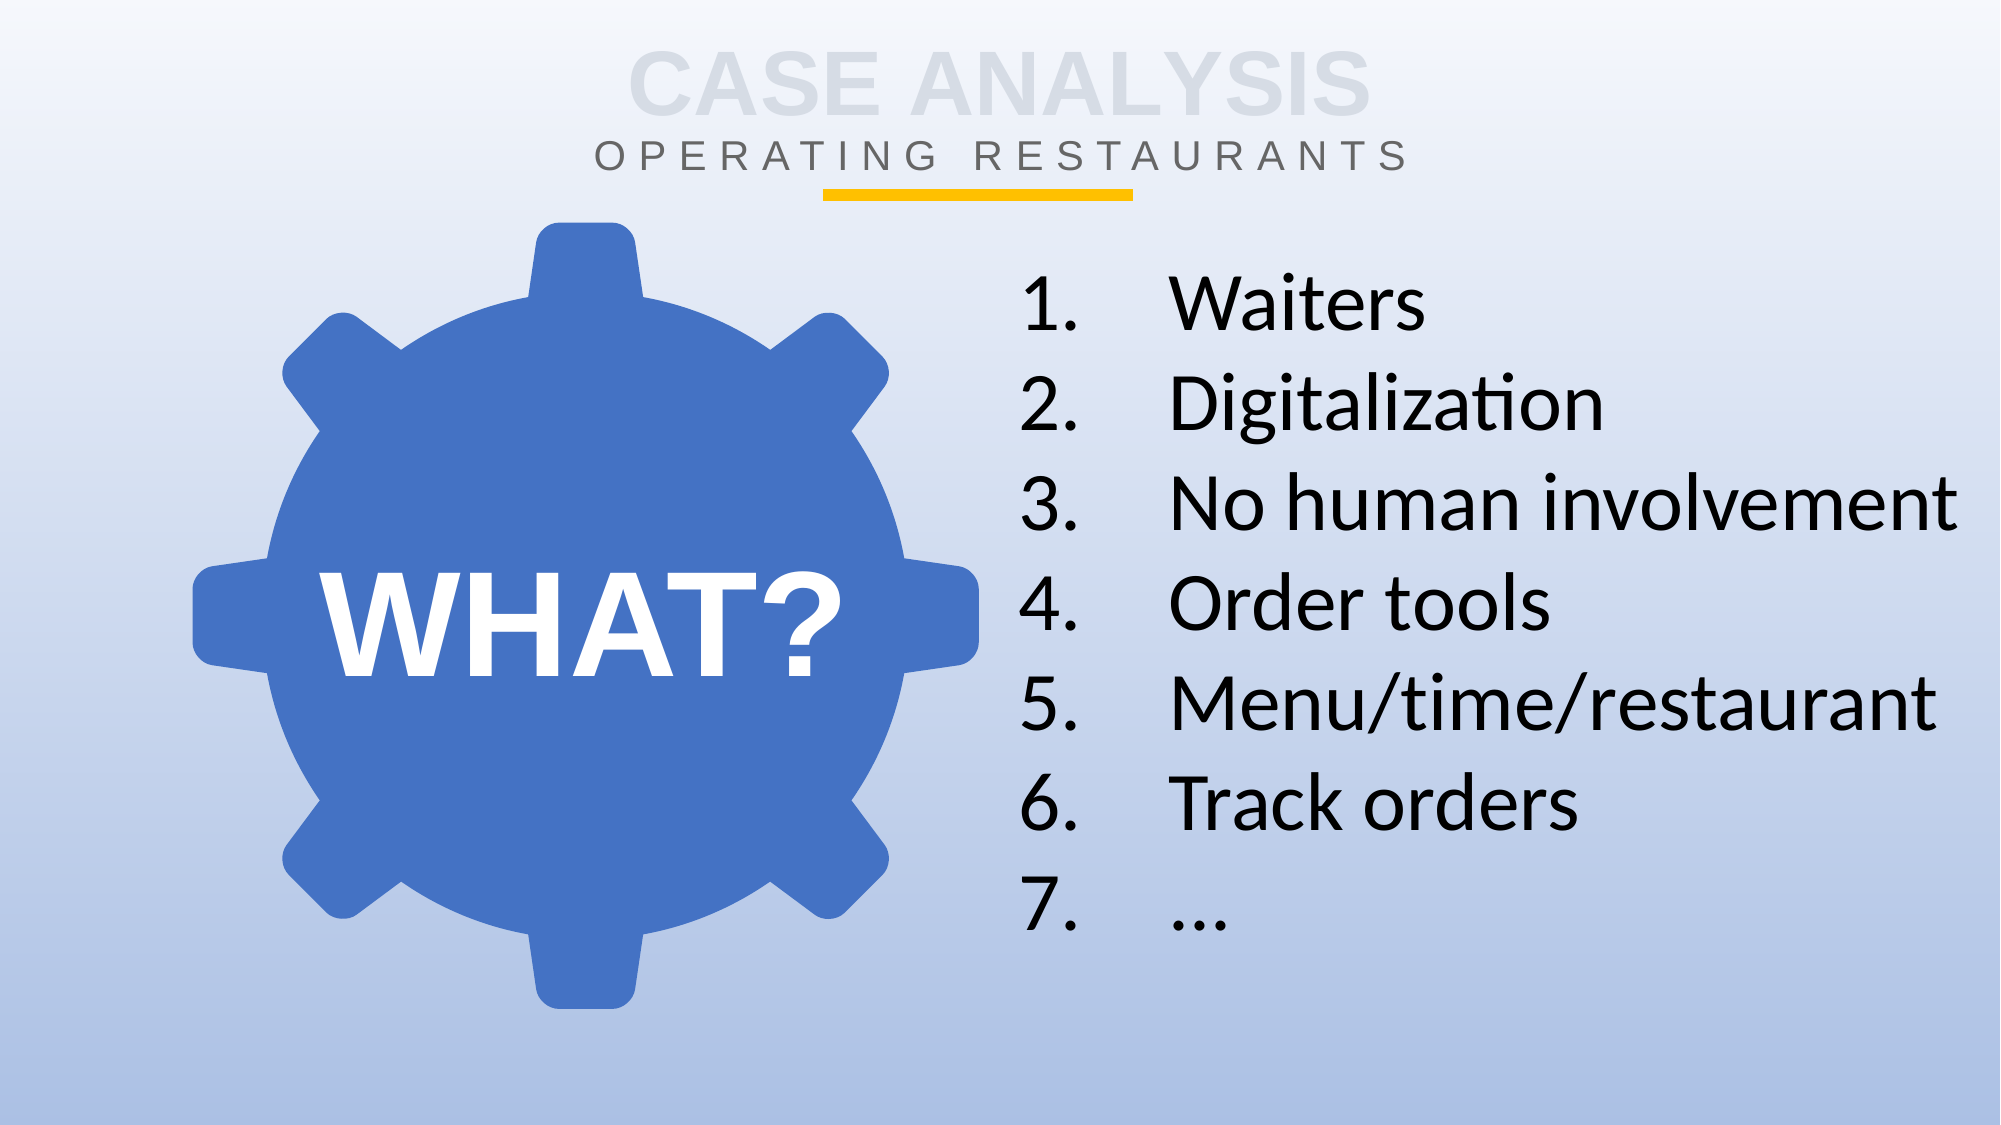

CASE ANALYSIS
OPERATING RESTAURANTS

WHAT?
Waiters
Digitalization
No human involvement
Order tools
Menu/time/restaurant
Track orders
...